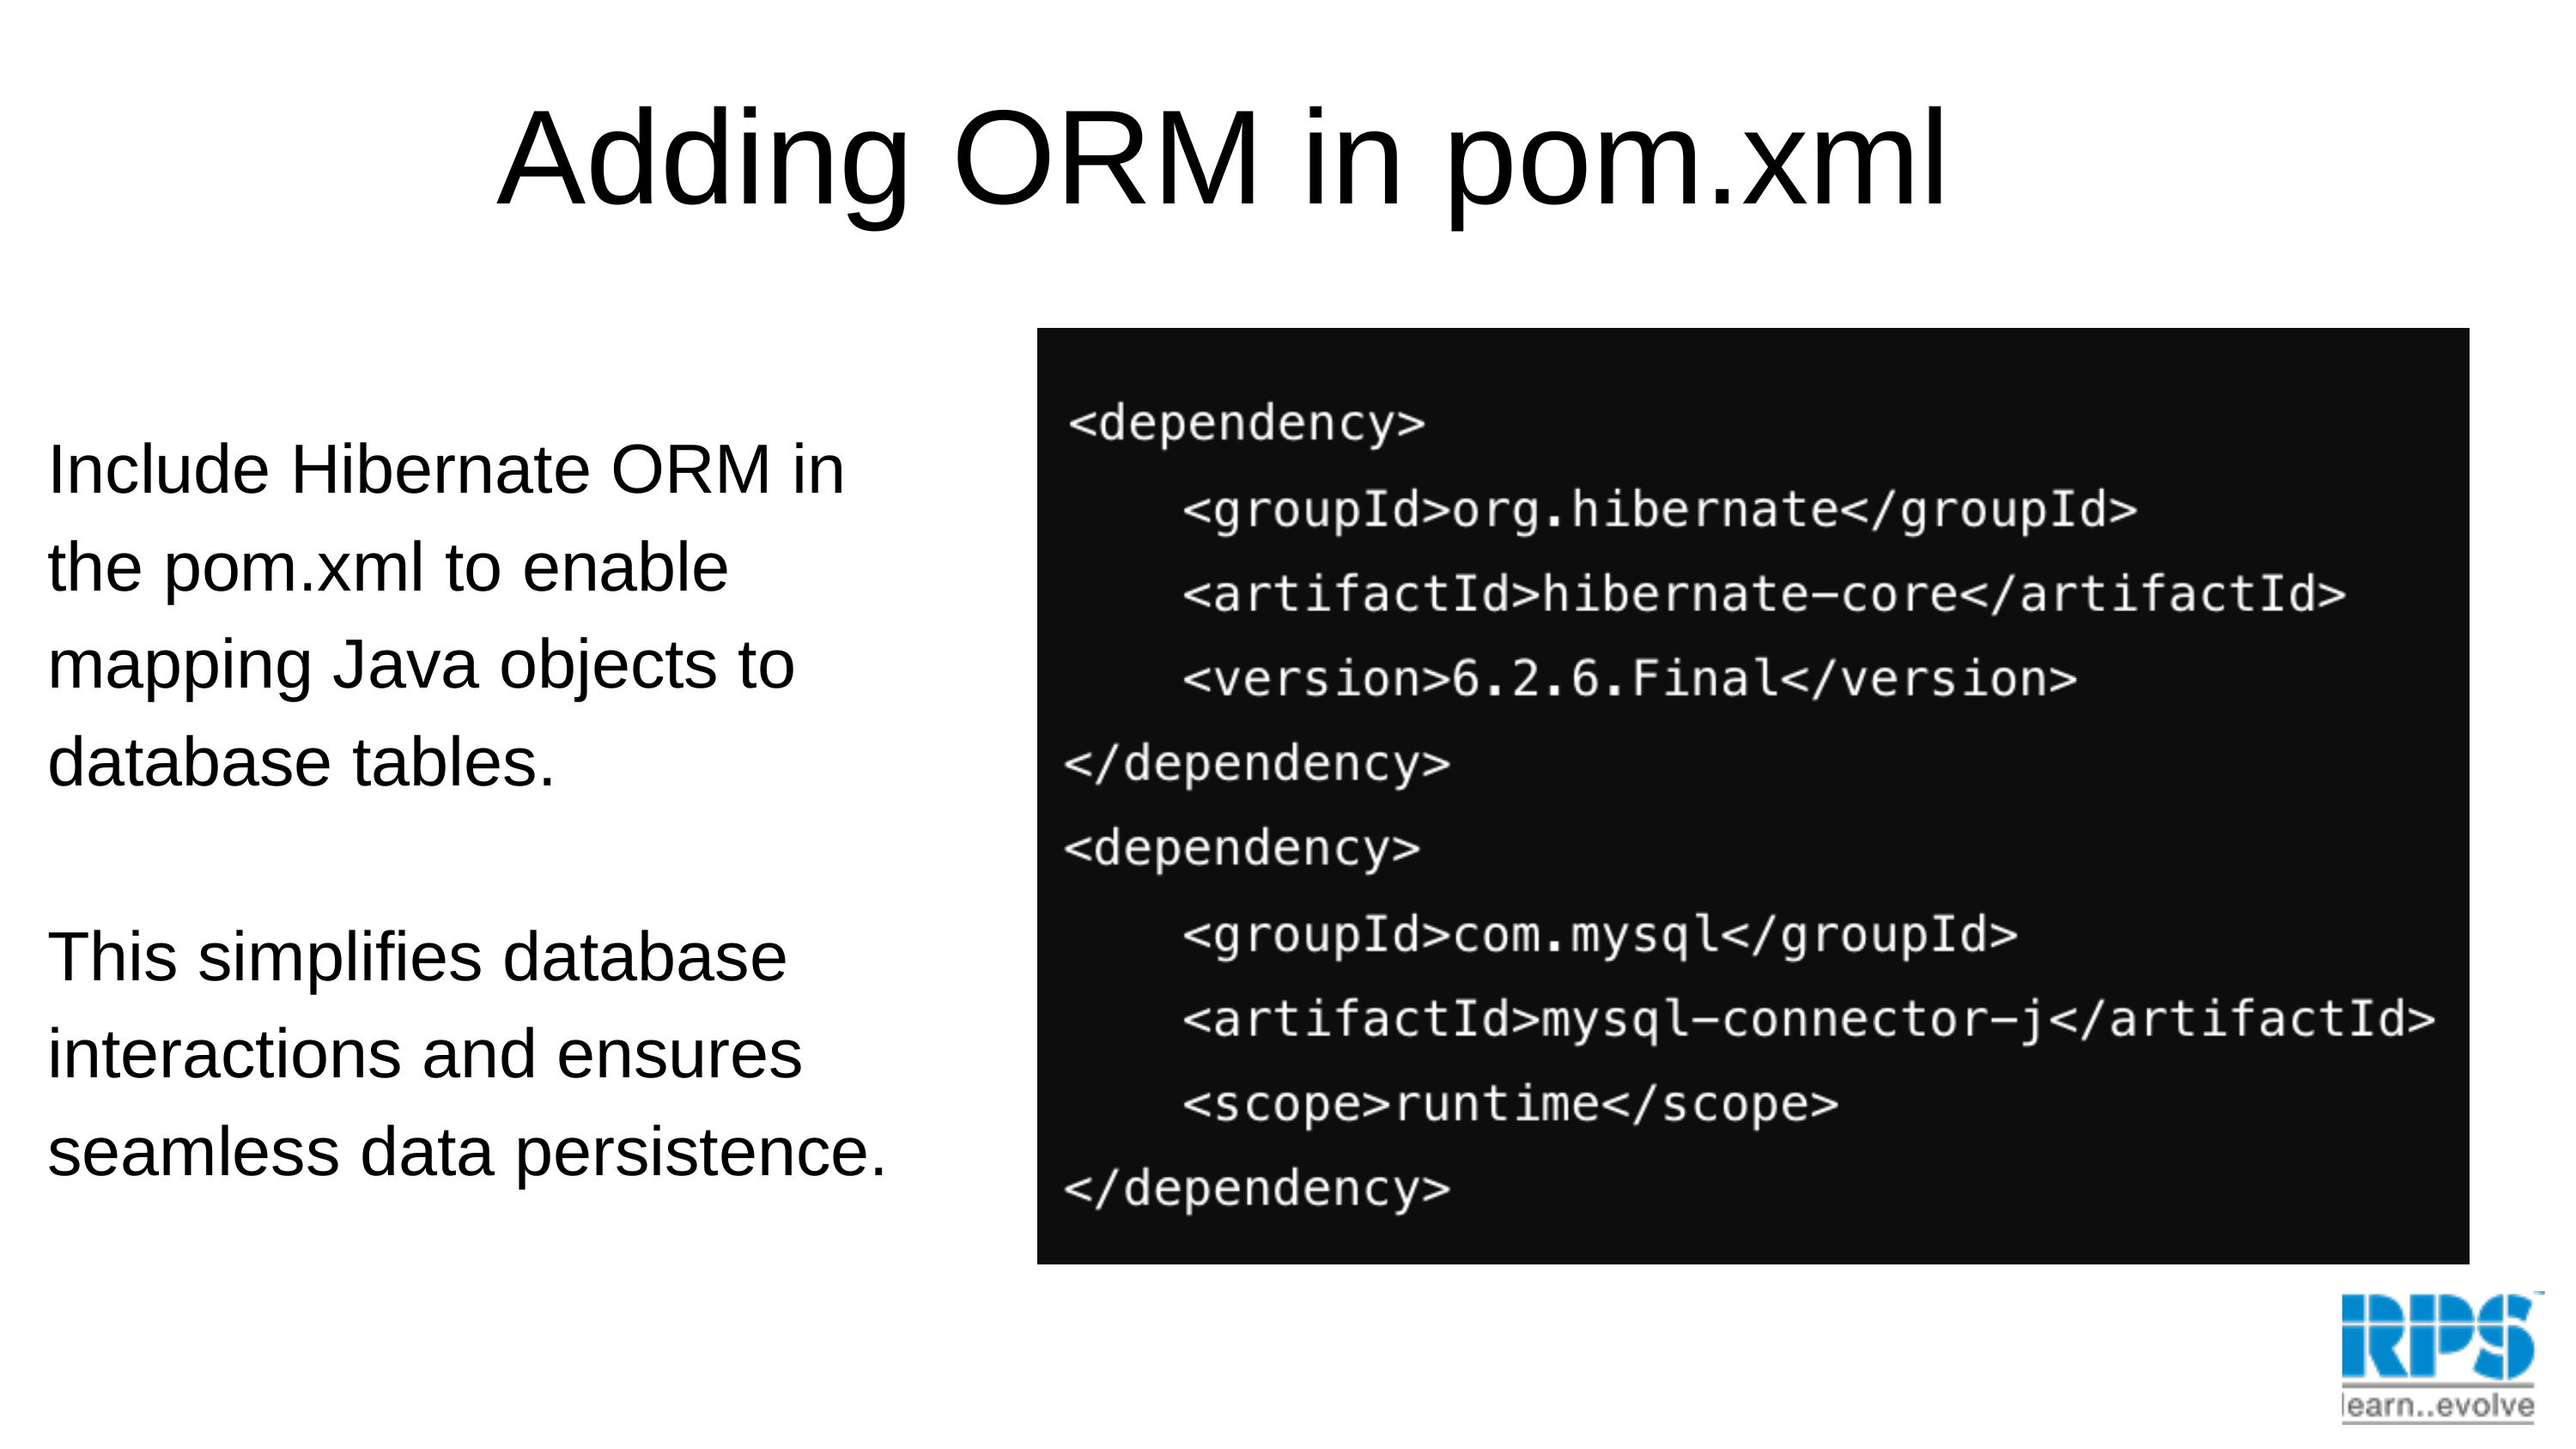

Adding ORM in pom.xml

Include Hibernate ORM in the pom.xml to enable mapping Java objects to database tables.

This simplifies database interactions and ensures seamless data persistence.